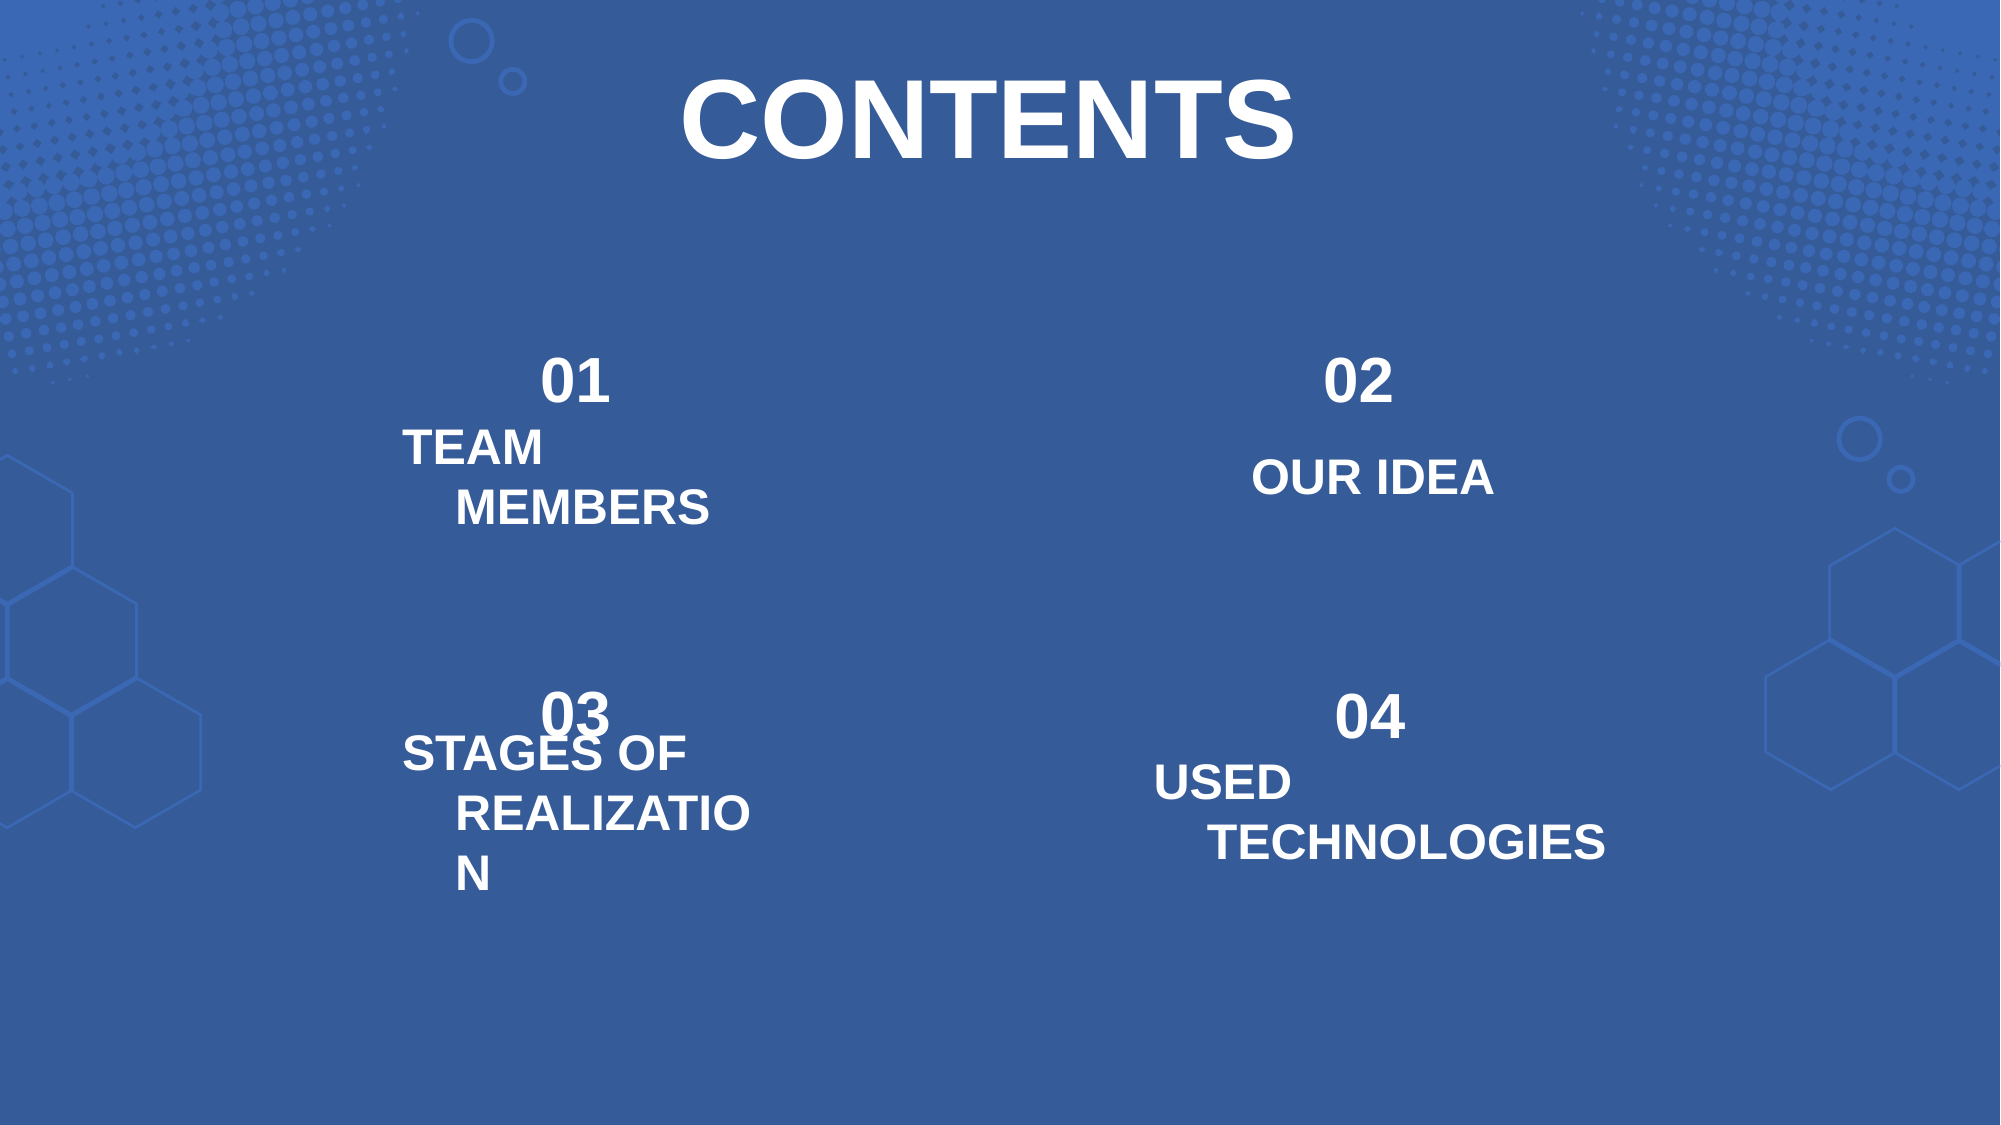

CONTENTS
# 01
02
TEAM MEMBERS
OUR IDEA
03
04
USED TECHNOLOGIES
STAGES OF REALIZATION